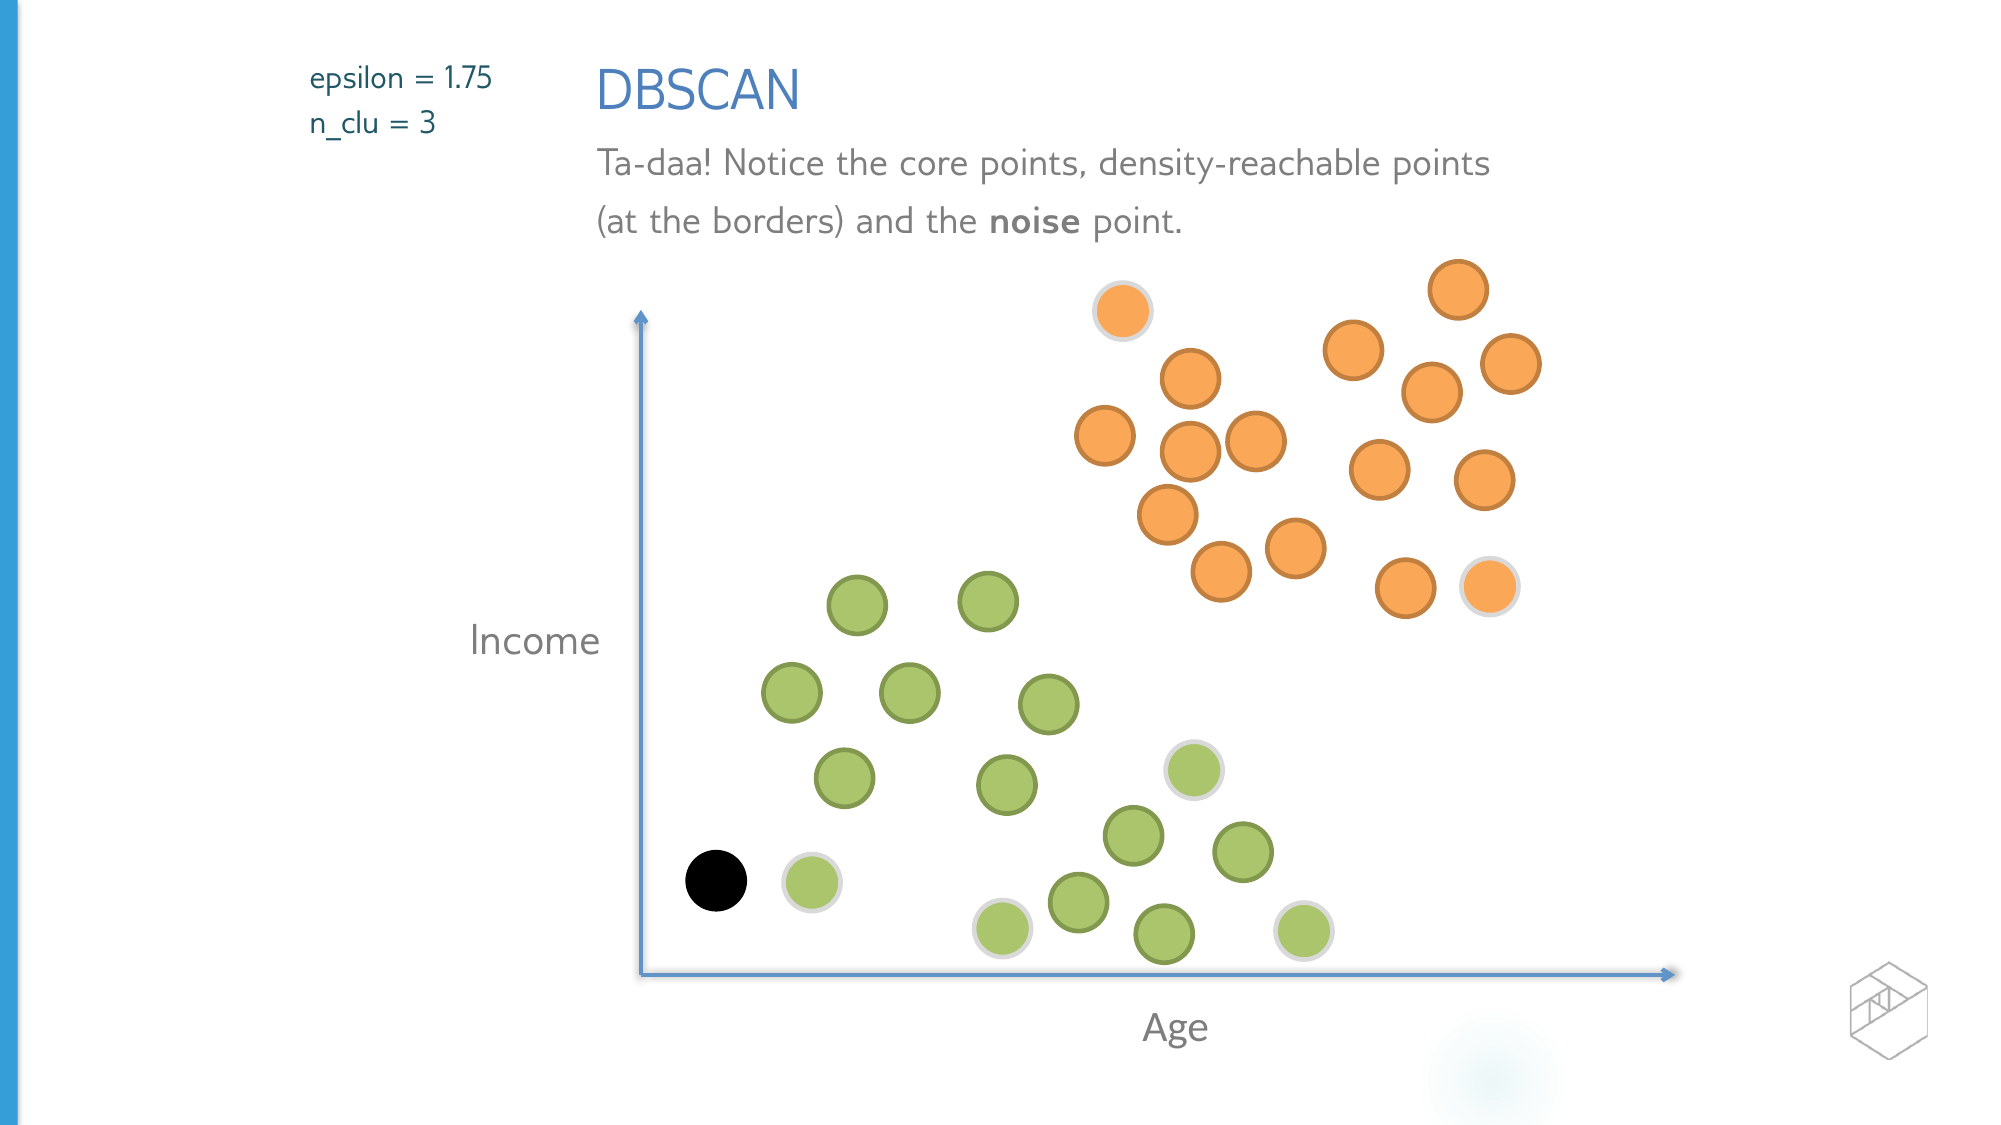

epsilon = 1.75
n_clu = 3
DBSCAN
Ta-­daa! Notice the core points, density-reachable points
(at the borders) and the noise point.

Income

Age